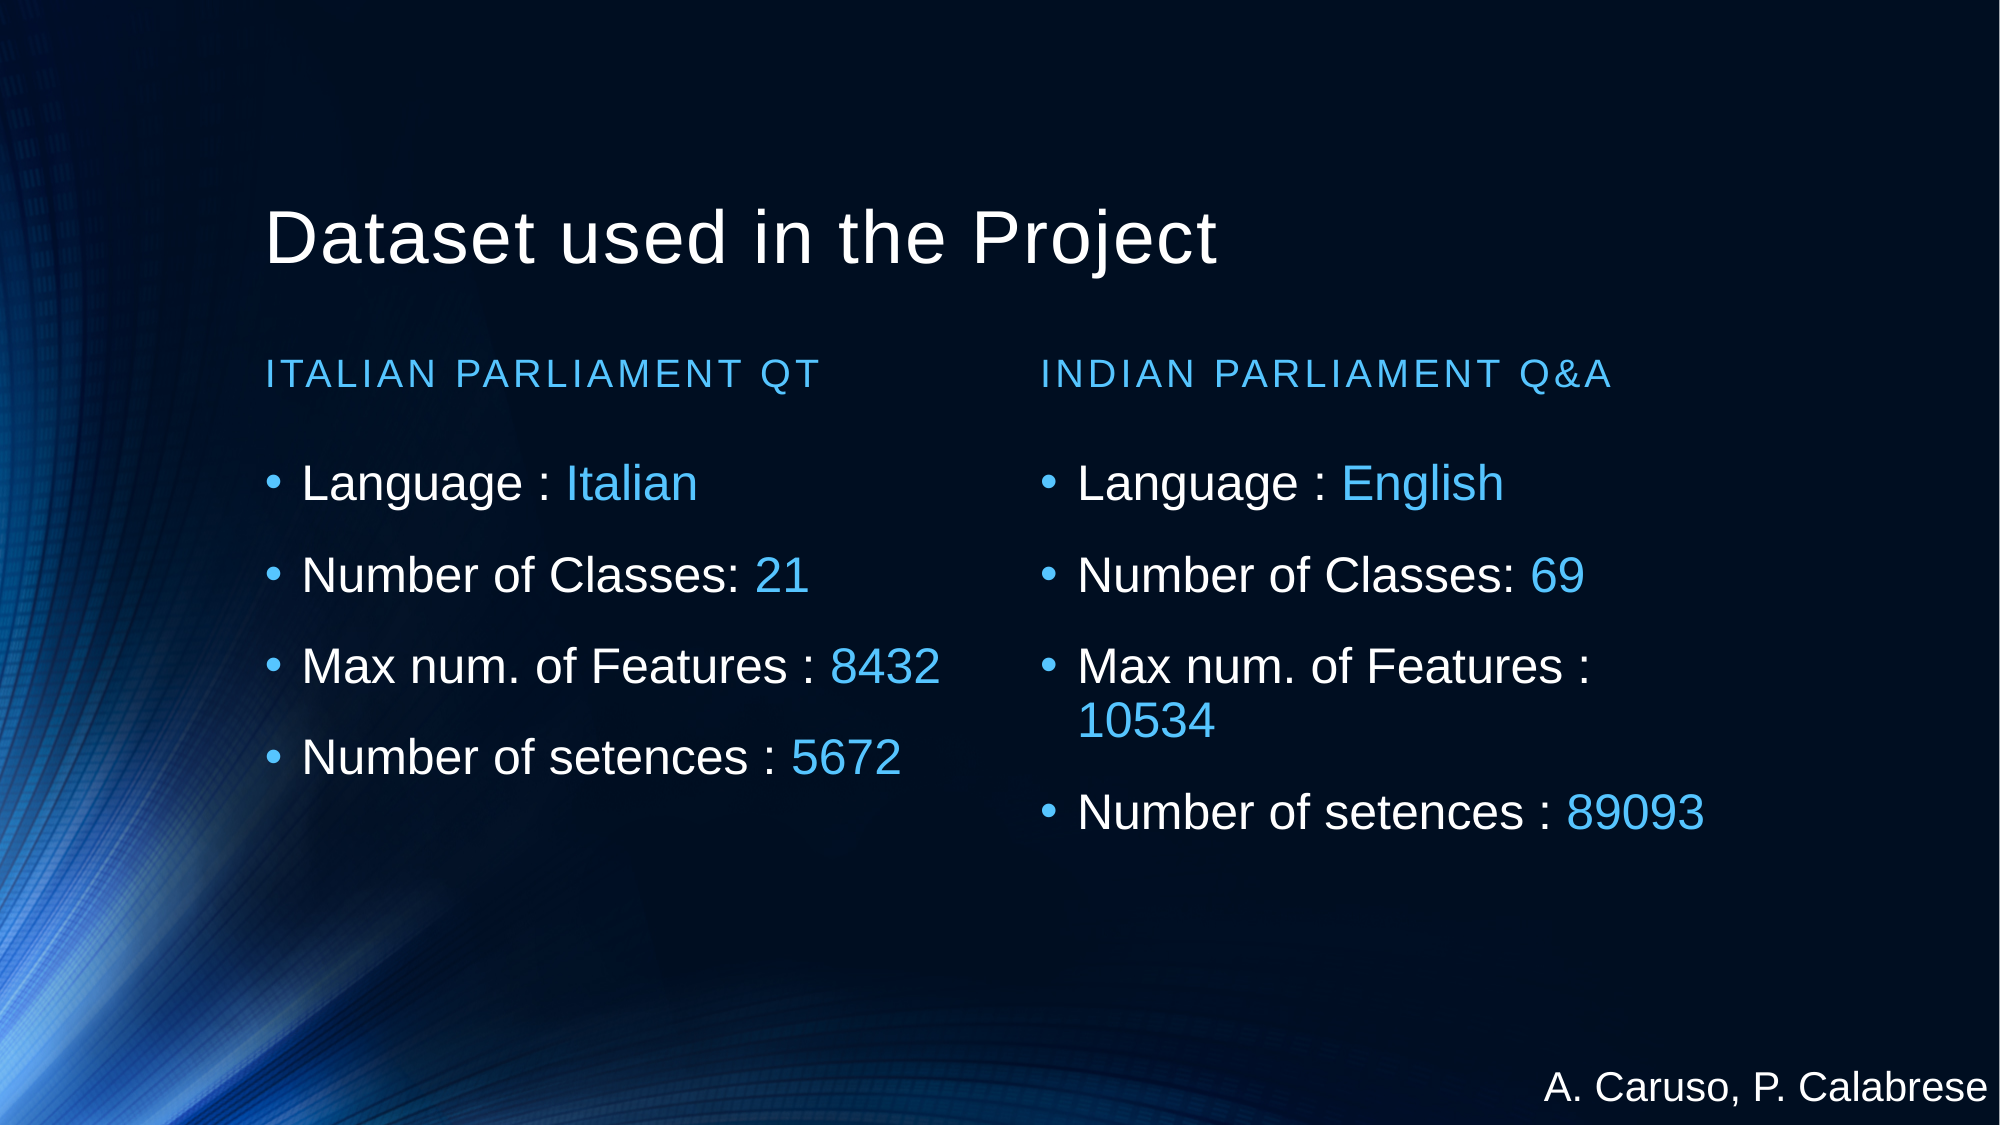

# Dataset used in the Project
Italian Parliament QT
Indian parliament Q&A
Language : Italian
Number of Classes: 21
Max num. of Features : 8432
Number of setences : 5672

Language : English
Number of Classes: 69
Max num. of Features : 10534
Number of setences : 89093
A. Caruso, P. Calabrese